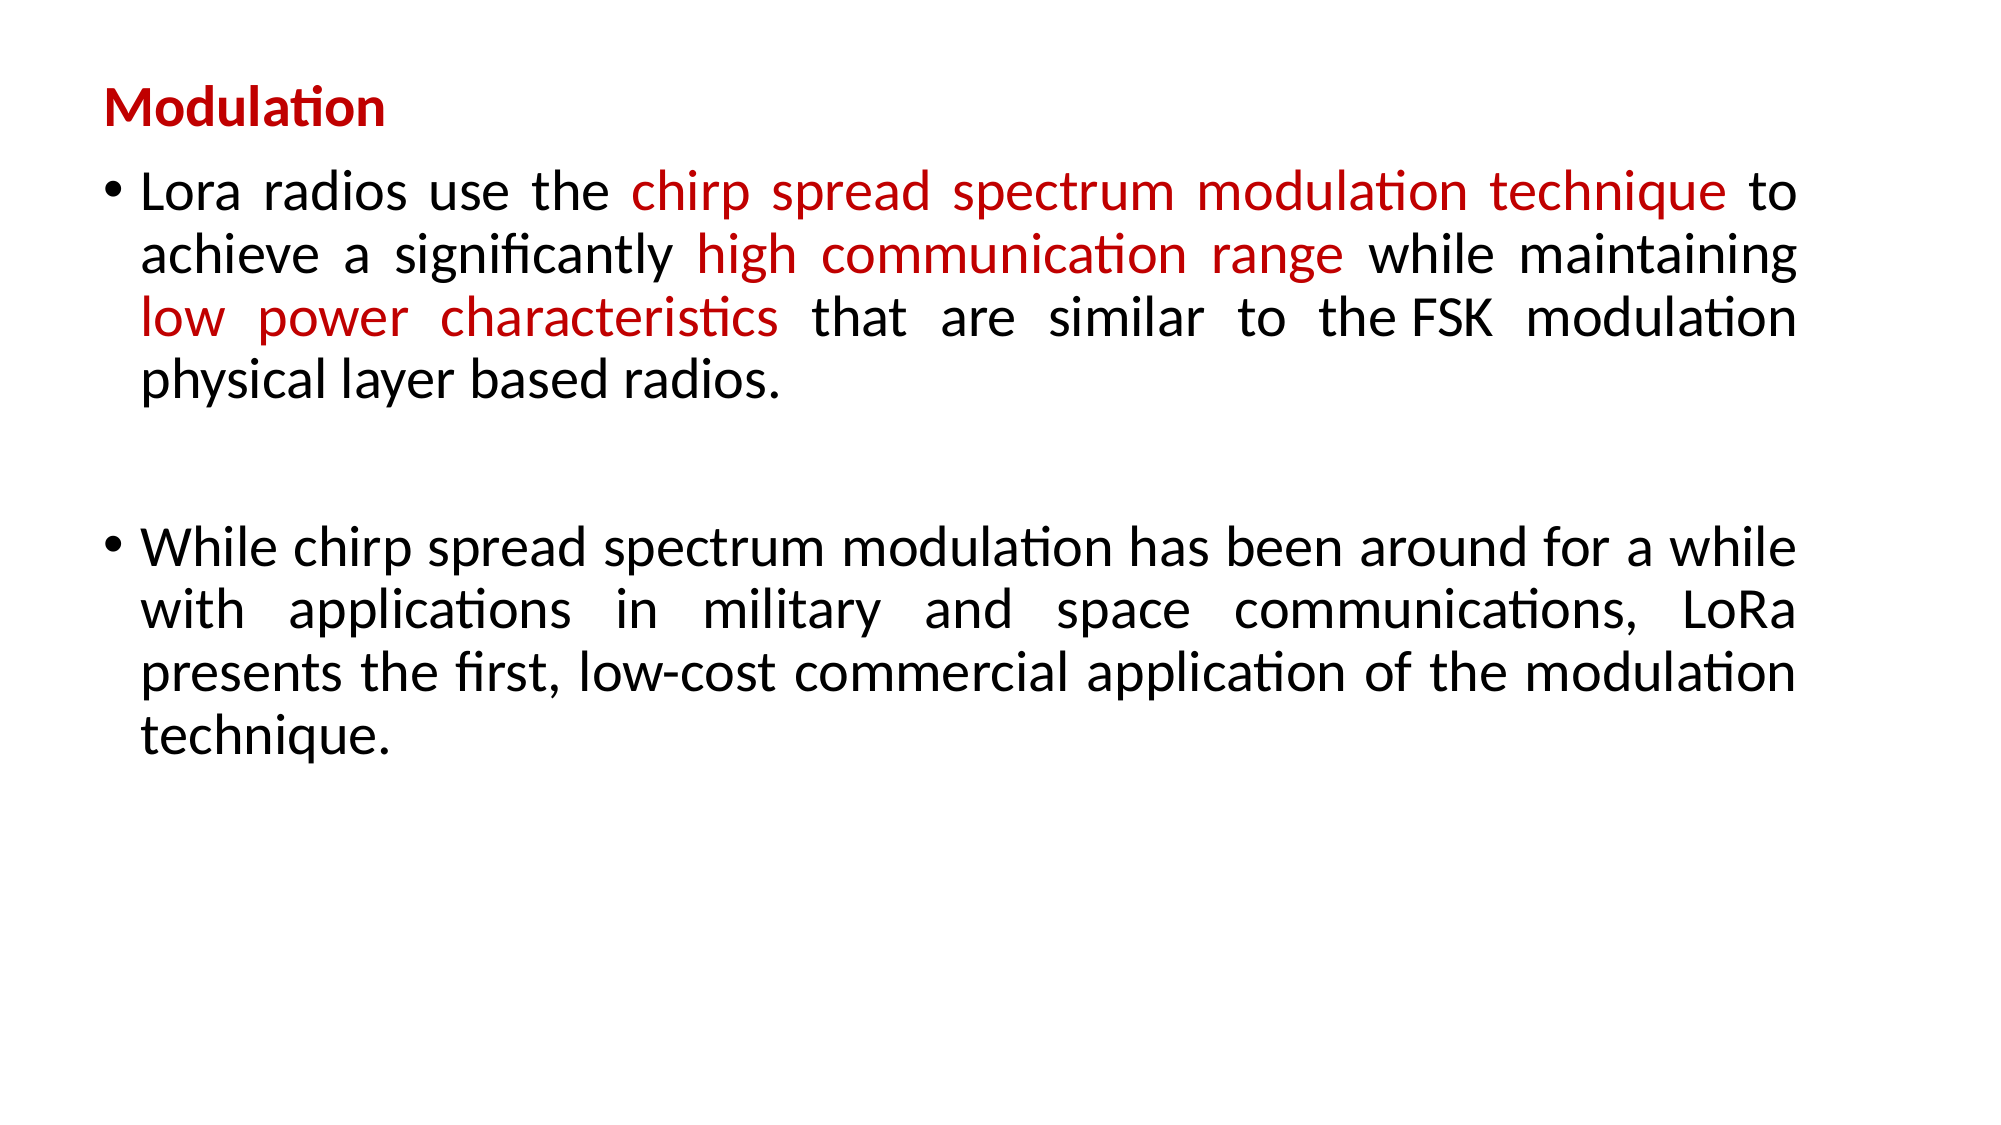

Modulation
Lora radios use the chirp spread spectrum modulation technique to achieve a significantly high communication range while maintaining low power characteristics that are similar to the FSK modulation physical layer based radios.

While chirp spread spectrum modulation has been around for a while with applications in military and space communications, LoRa presents the first, low-cost commercial application of the modulation technique.